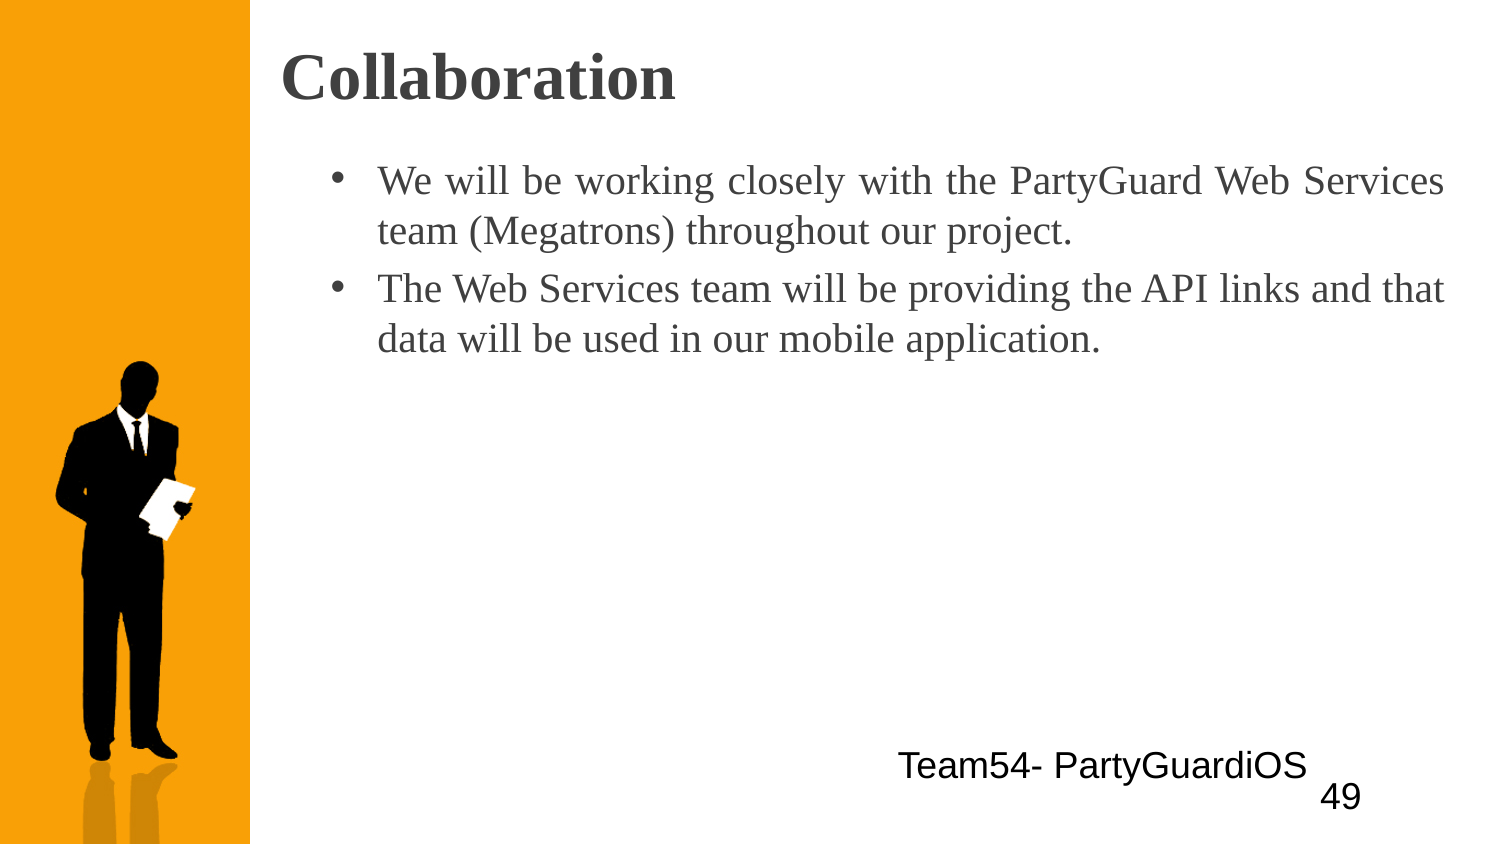

# Collaboration
We will be working closely with the PartyGuard Web Services team (Megatrons) throughout our project.
The Web Services team will be providing the API links and that data will be used in our mobile application.

Team54- PartyGuardiOS
49